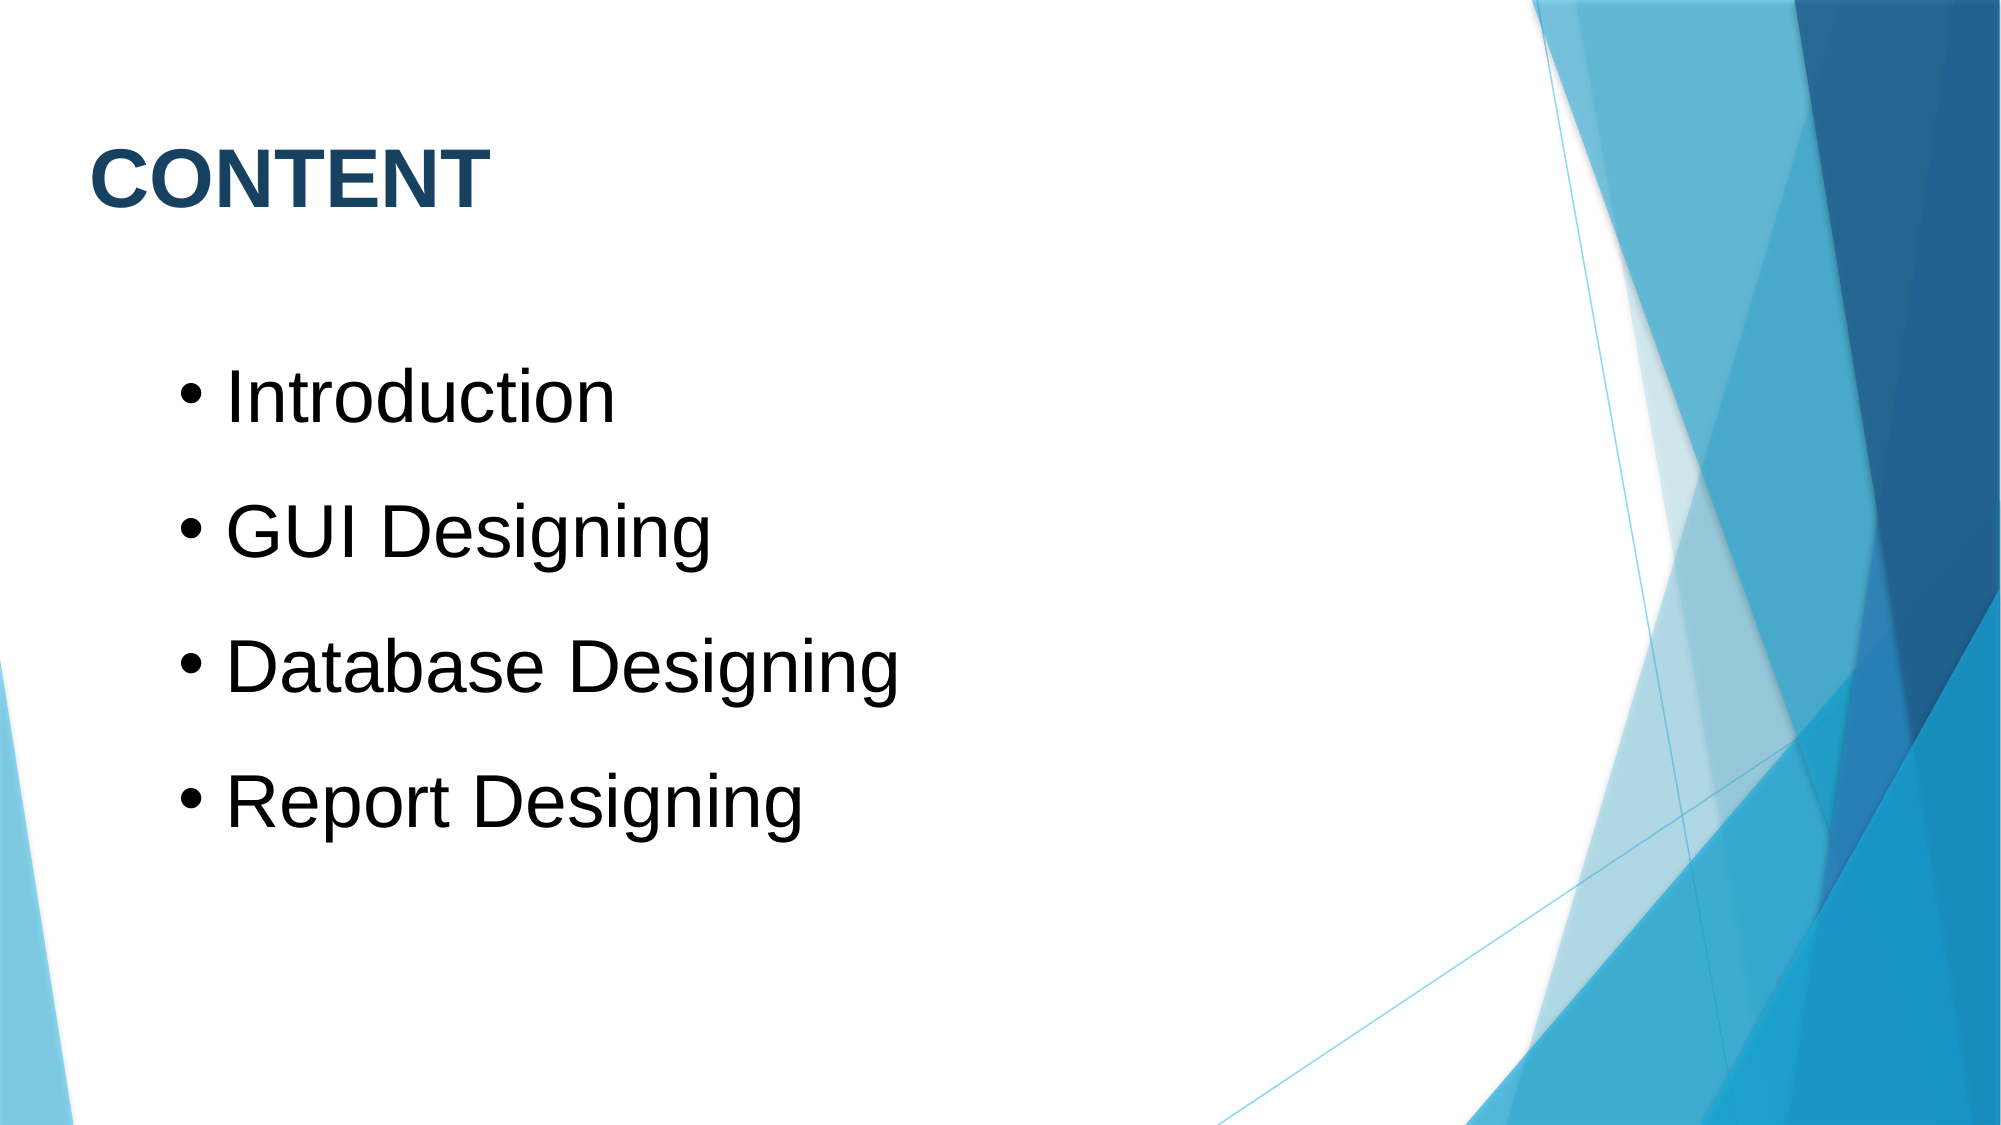

CONTENT
Introduction
GUI Designing
Database Designing
Report Designing